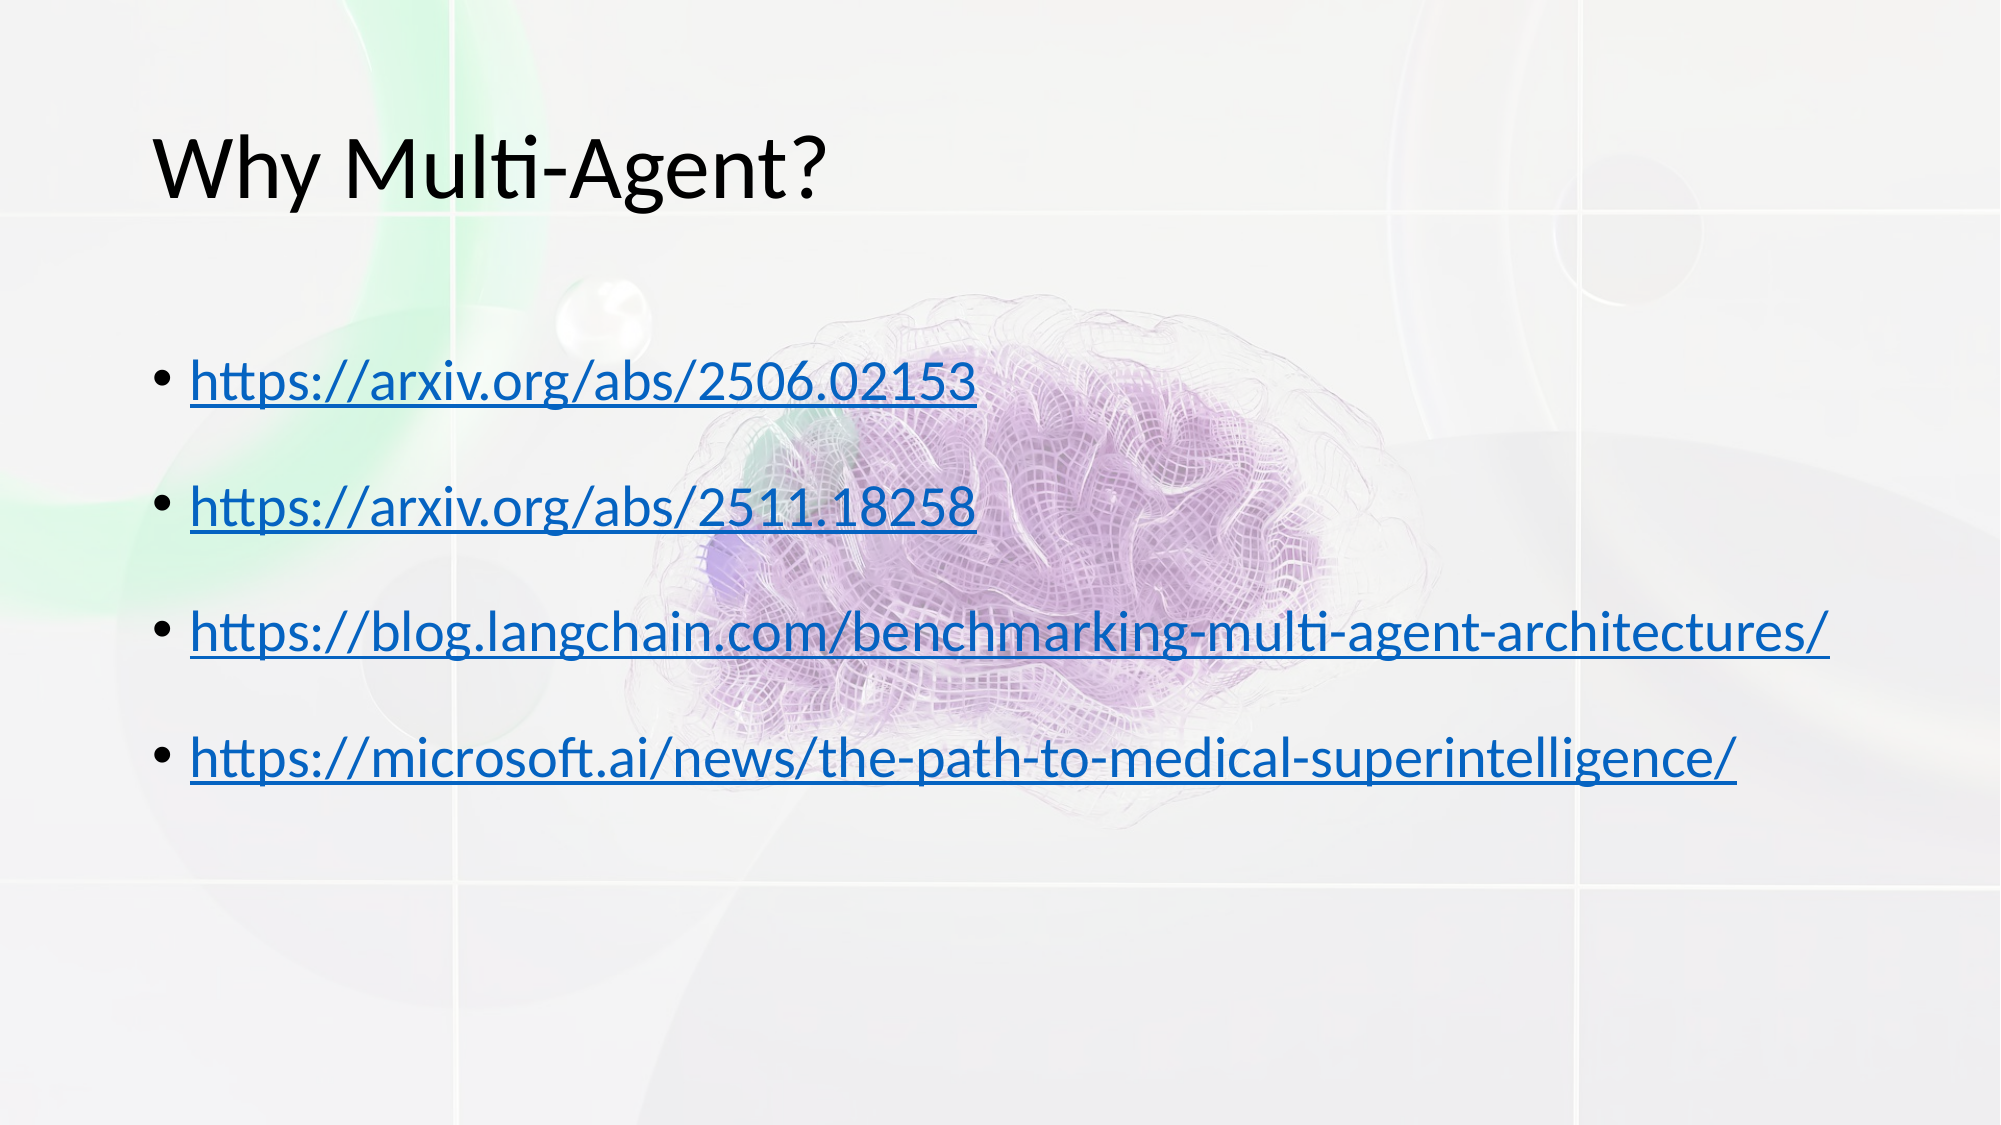

# Why Multi-Agent?
https://arxiv.org/abs/2506.02153
https://arxiv.org/abs/2511.18258
https://blog.langchain.com/benchmarking-multi-agent-architectures/
https://microsoft.ai/news/the-path-to-medical-superintelligence/